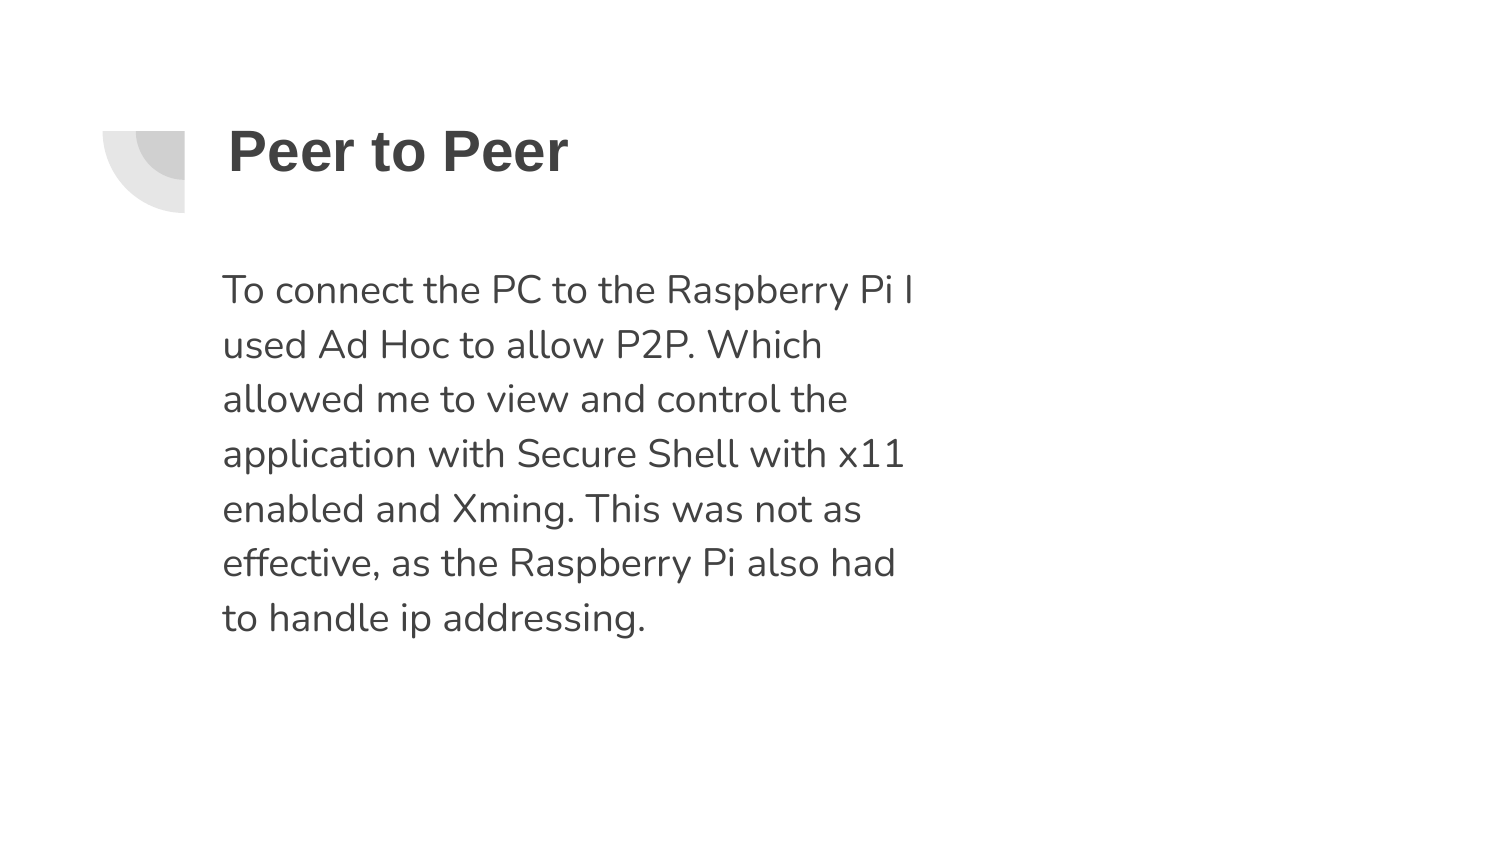

# Peer to Peer
To connect the PC to the Raspberry Pi I used Ad Hoc to allow P2P. Which allowed me to view and control the application with Secure Shell with x11 enabled and Xming. This was not as effective, as the Raspberry Pi also had to handle ip addressing.